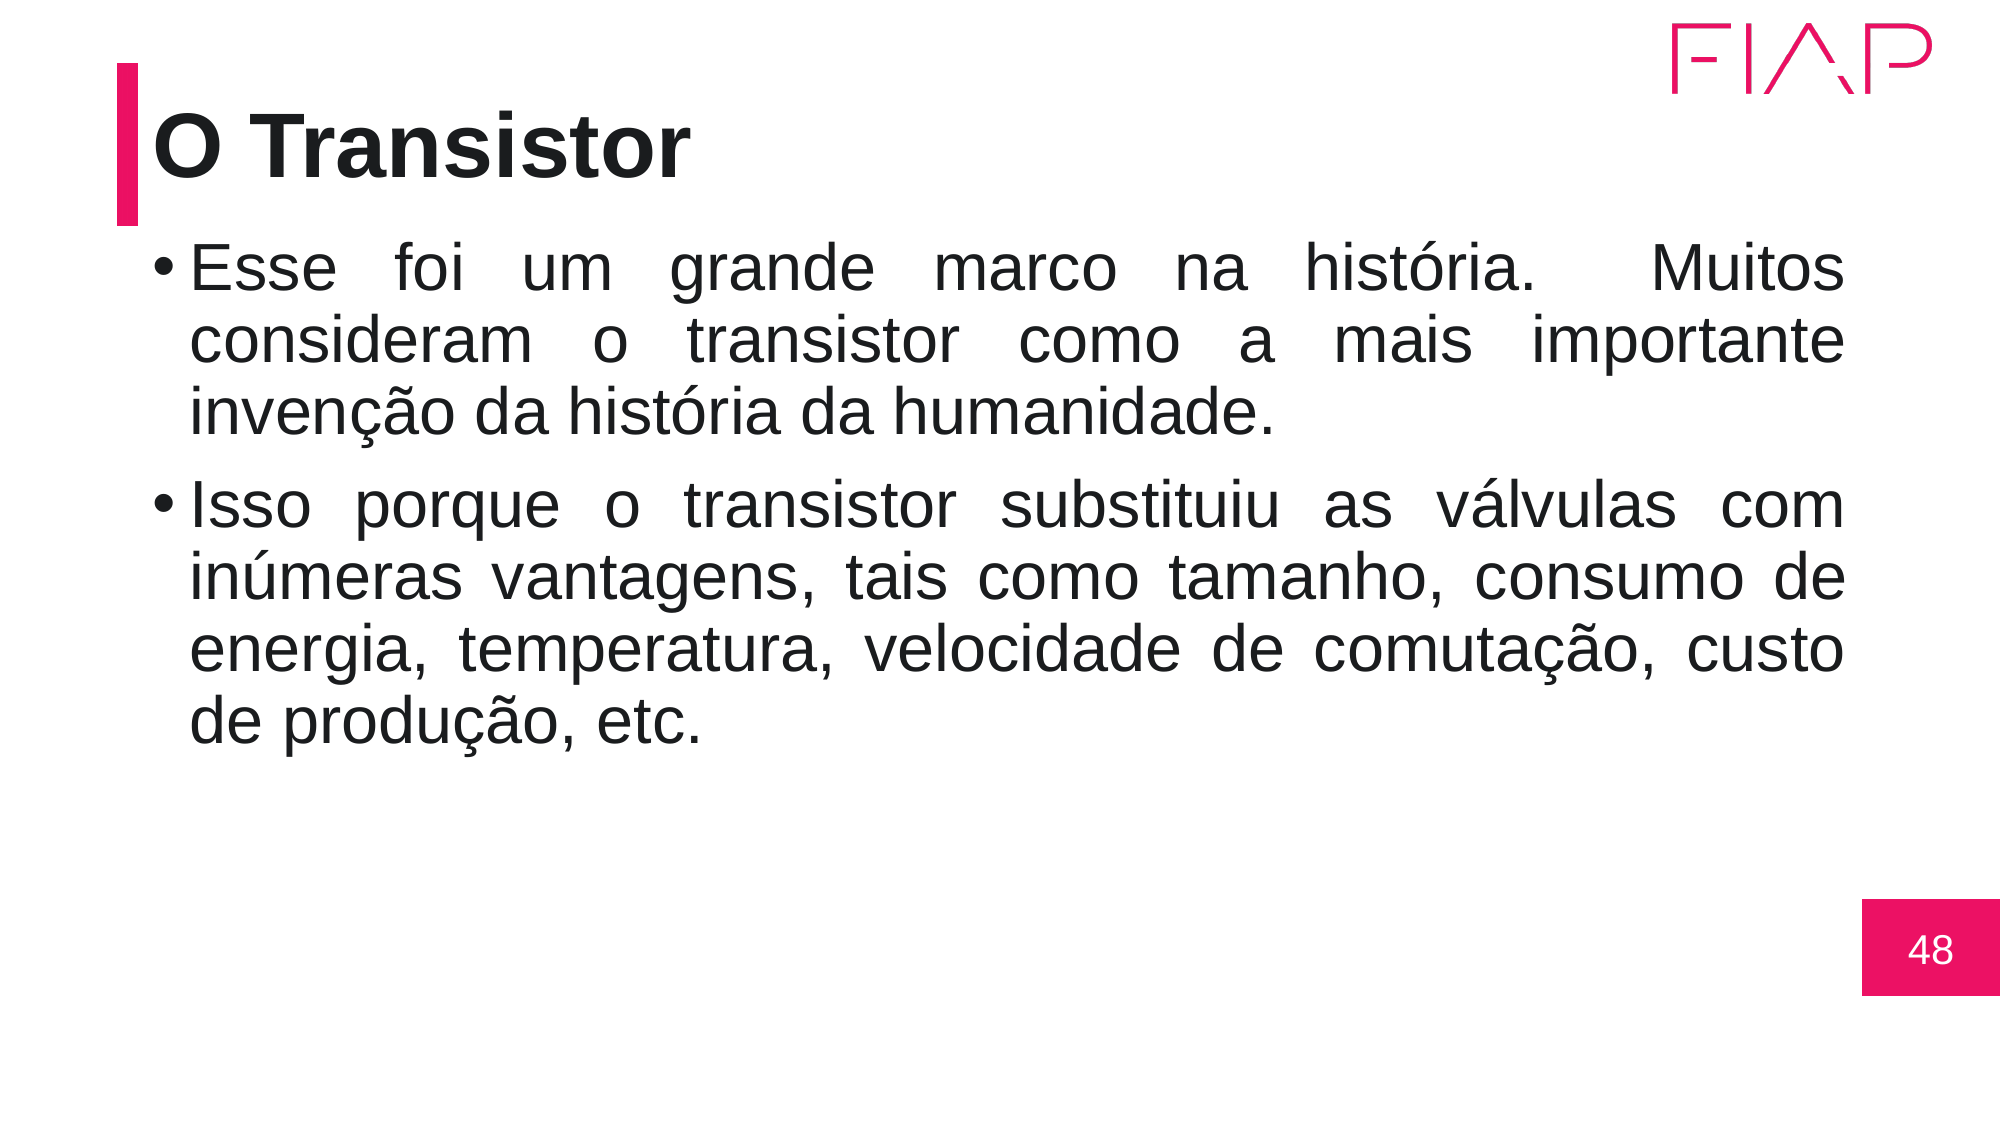

# O Transistor
Esse foi um grande marco na história.  Muitos consideram o transistor como a mais importante invenção da história da humanidade.
Isso porque o transistor substituiu as válvulas com inúmeras vantagens, tais como tamanho, consumo de energia, temperatura, velocidade de comutação, custo de produção, etc.
48